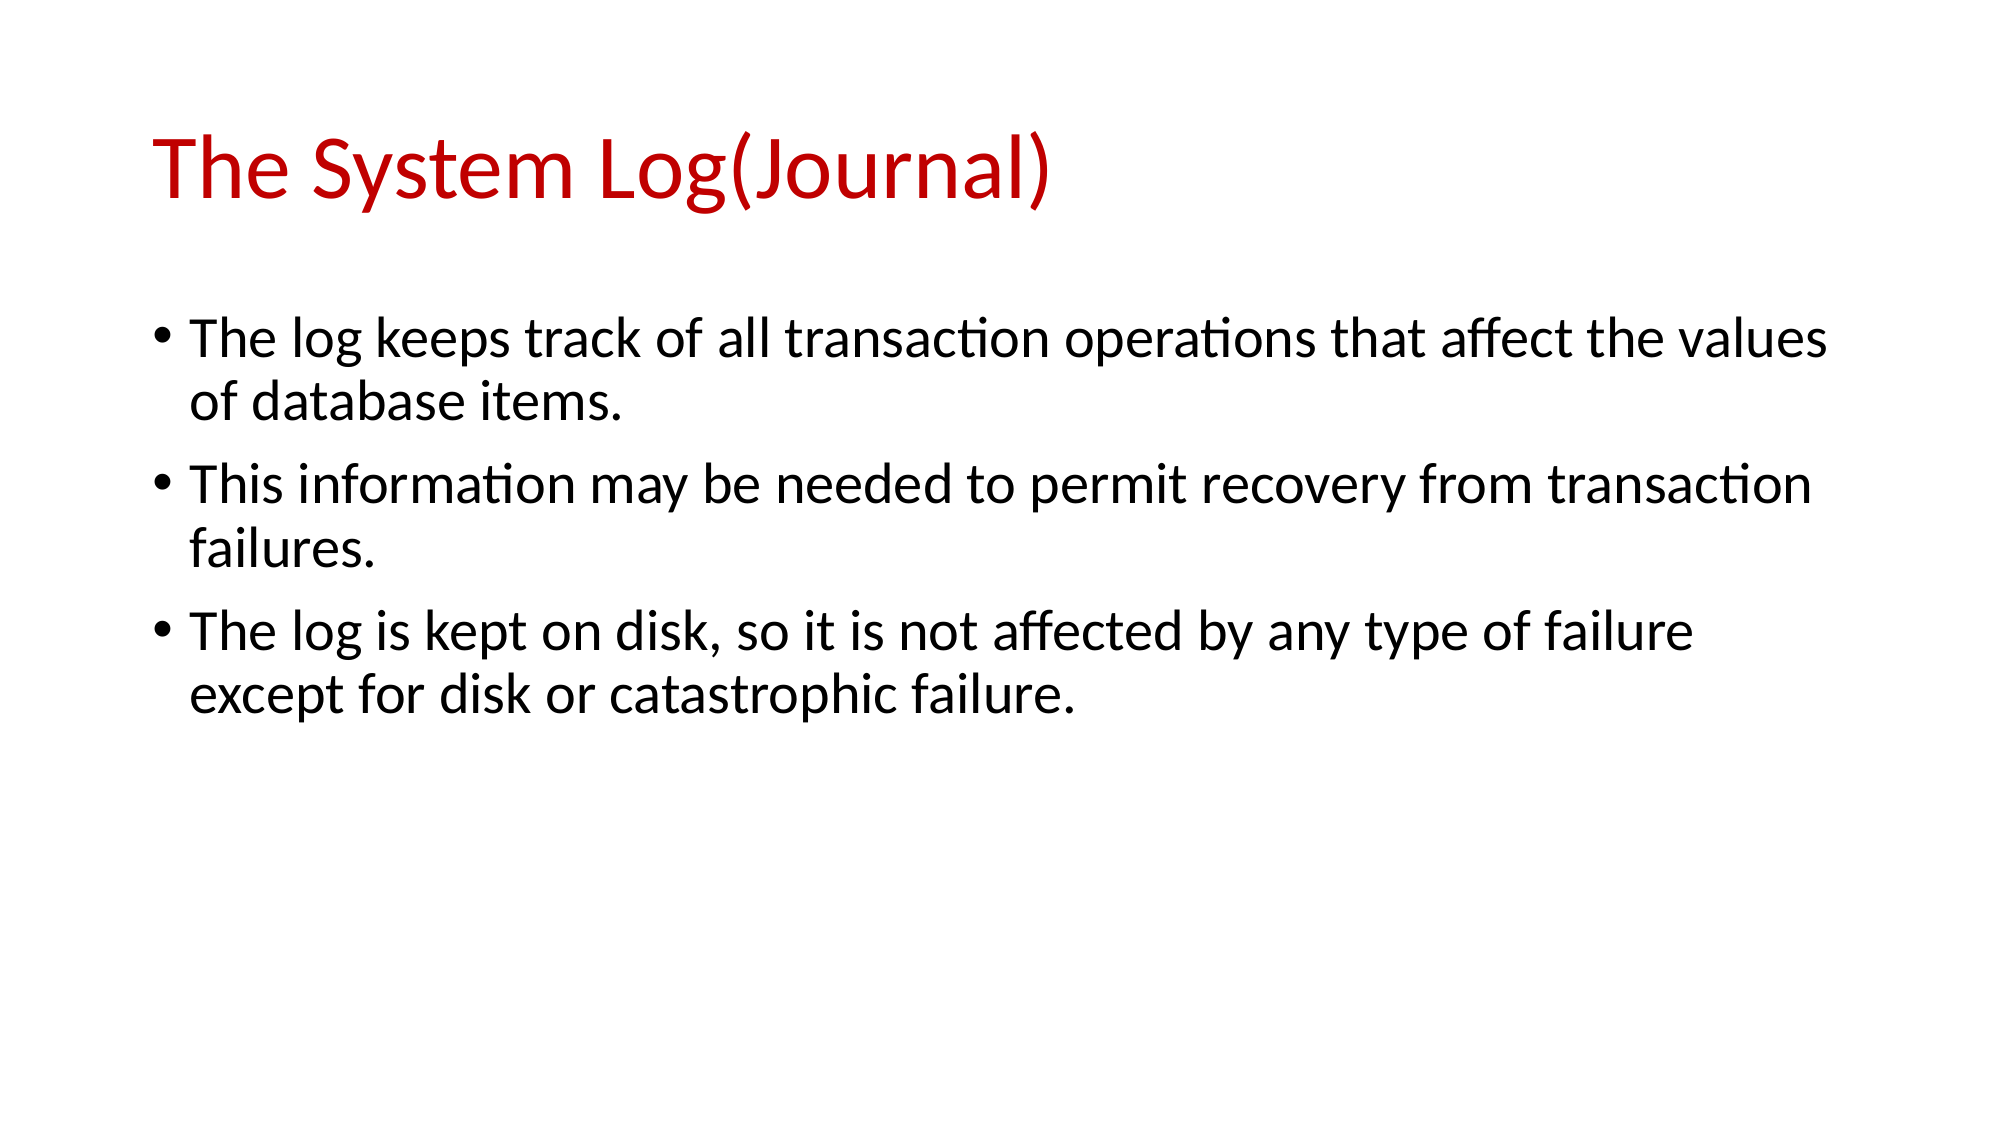

# The System Log(Journal)
The log keeps track of all transaction operations that affect the values of database items.
This information may be needed to permit recovery from transaction failures.
The log is kept on disk, so it is not affected by any type of failure except for disk or catastrophic failure.